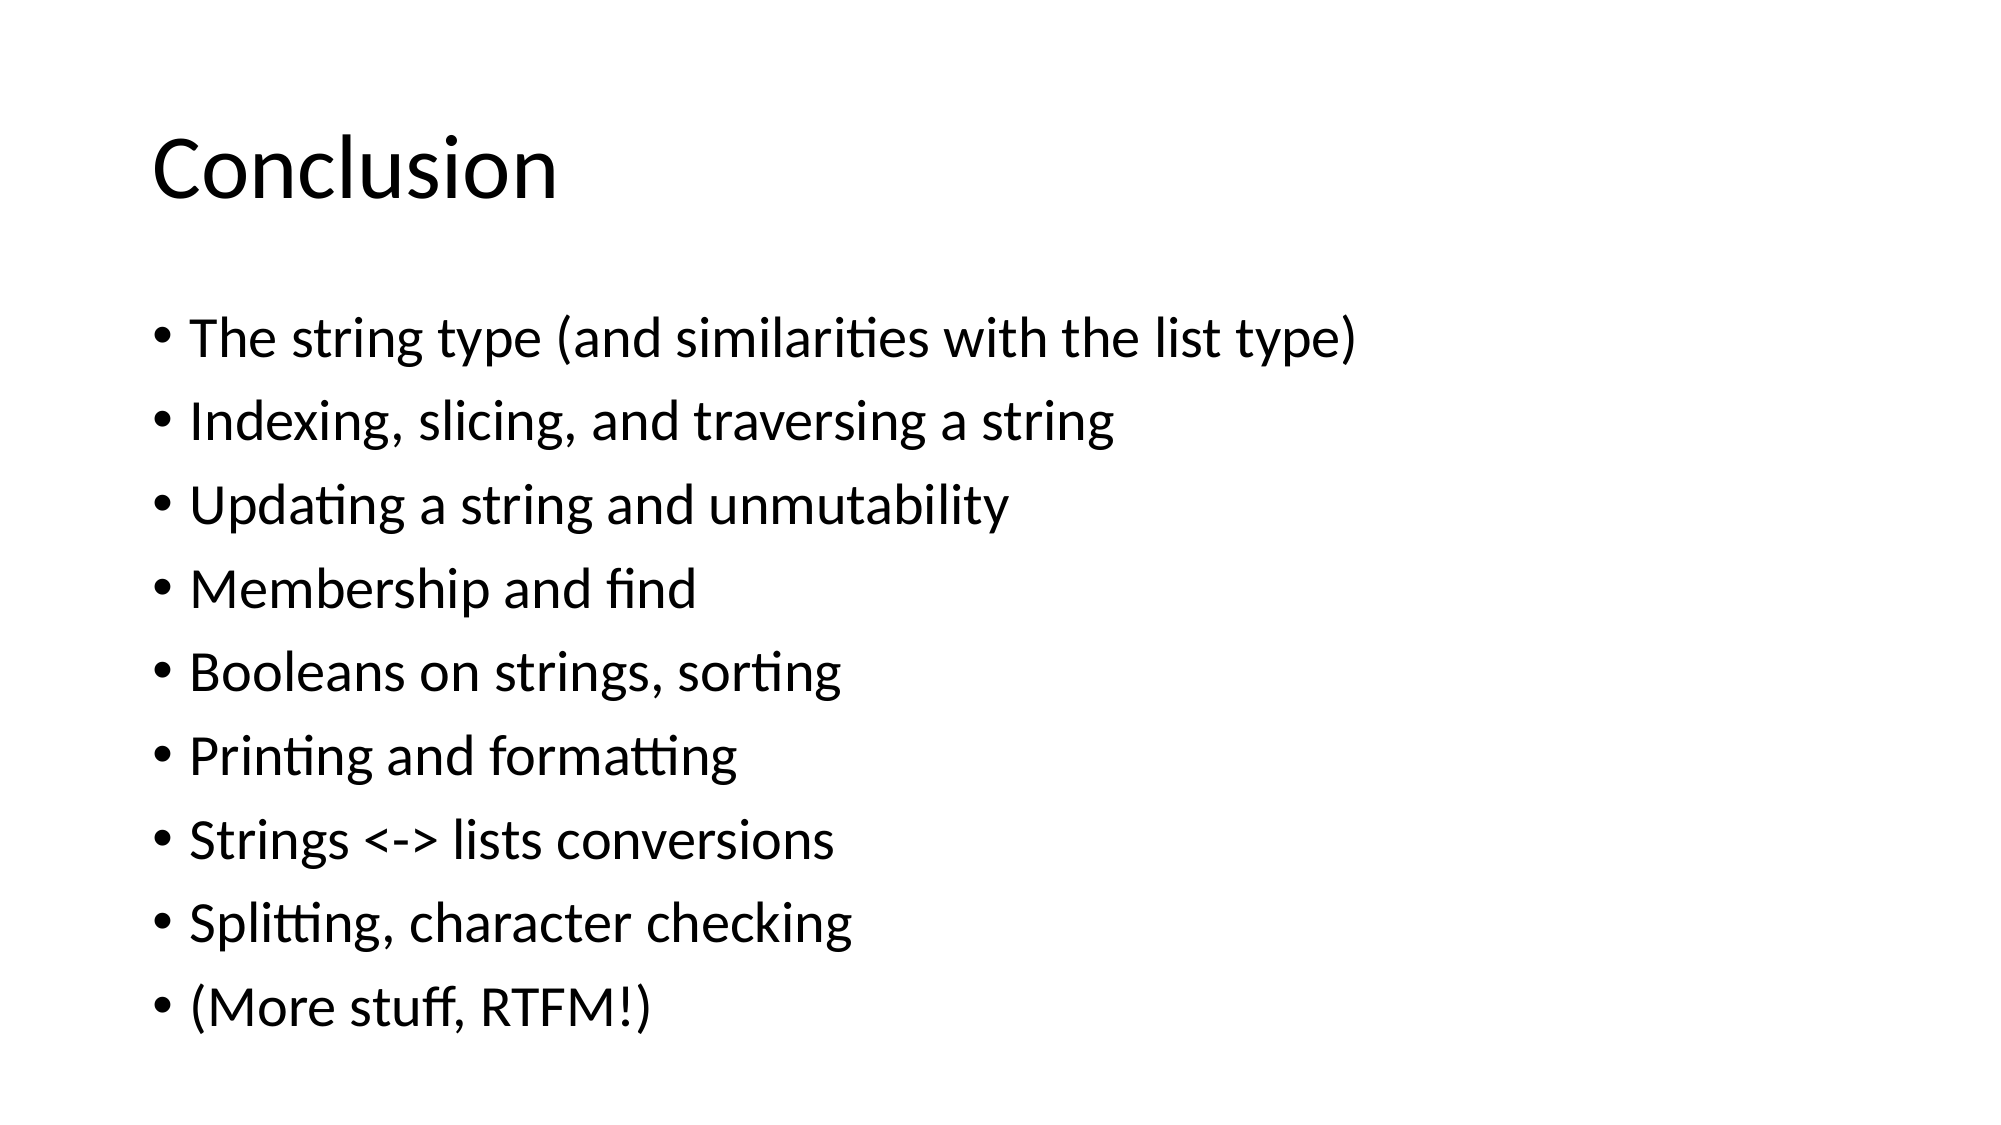

# Conclusion
The string type (and similarities with the list type)
Indexing, slicing, and traversing a string
Updating a string and unmutability
Membership and find
Booleans on strings, sorting
Printing and formatting
Strings <-> lists conversions
Splitting, character checking
(More stuff, RTFM!)